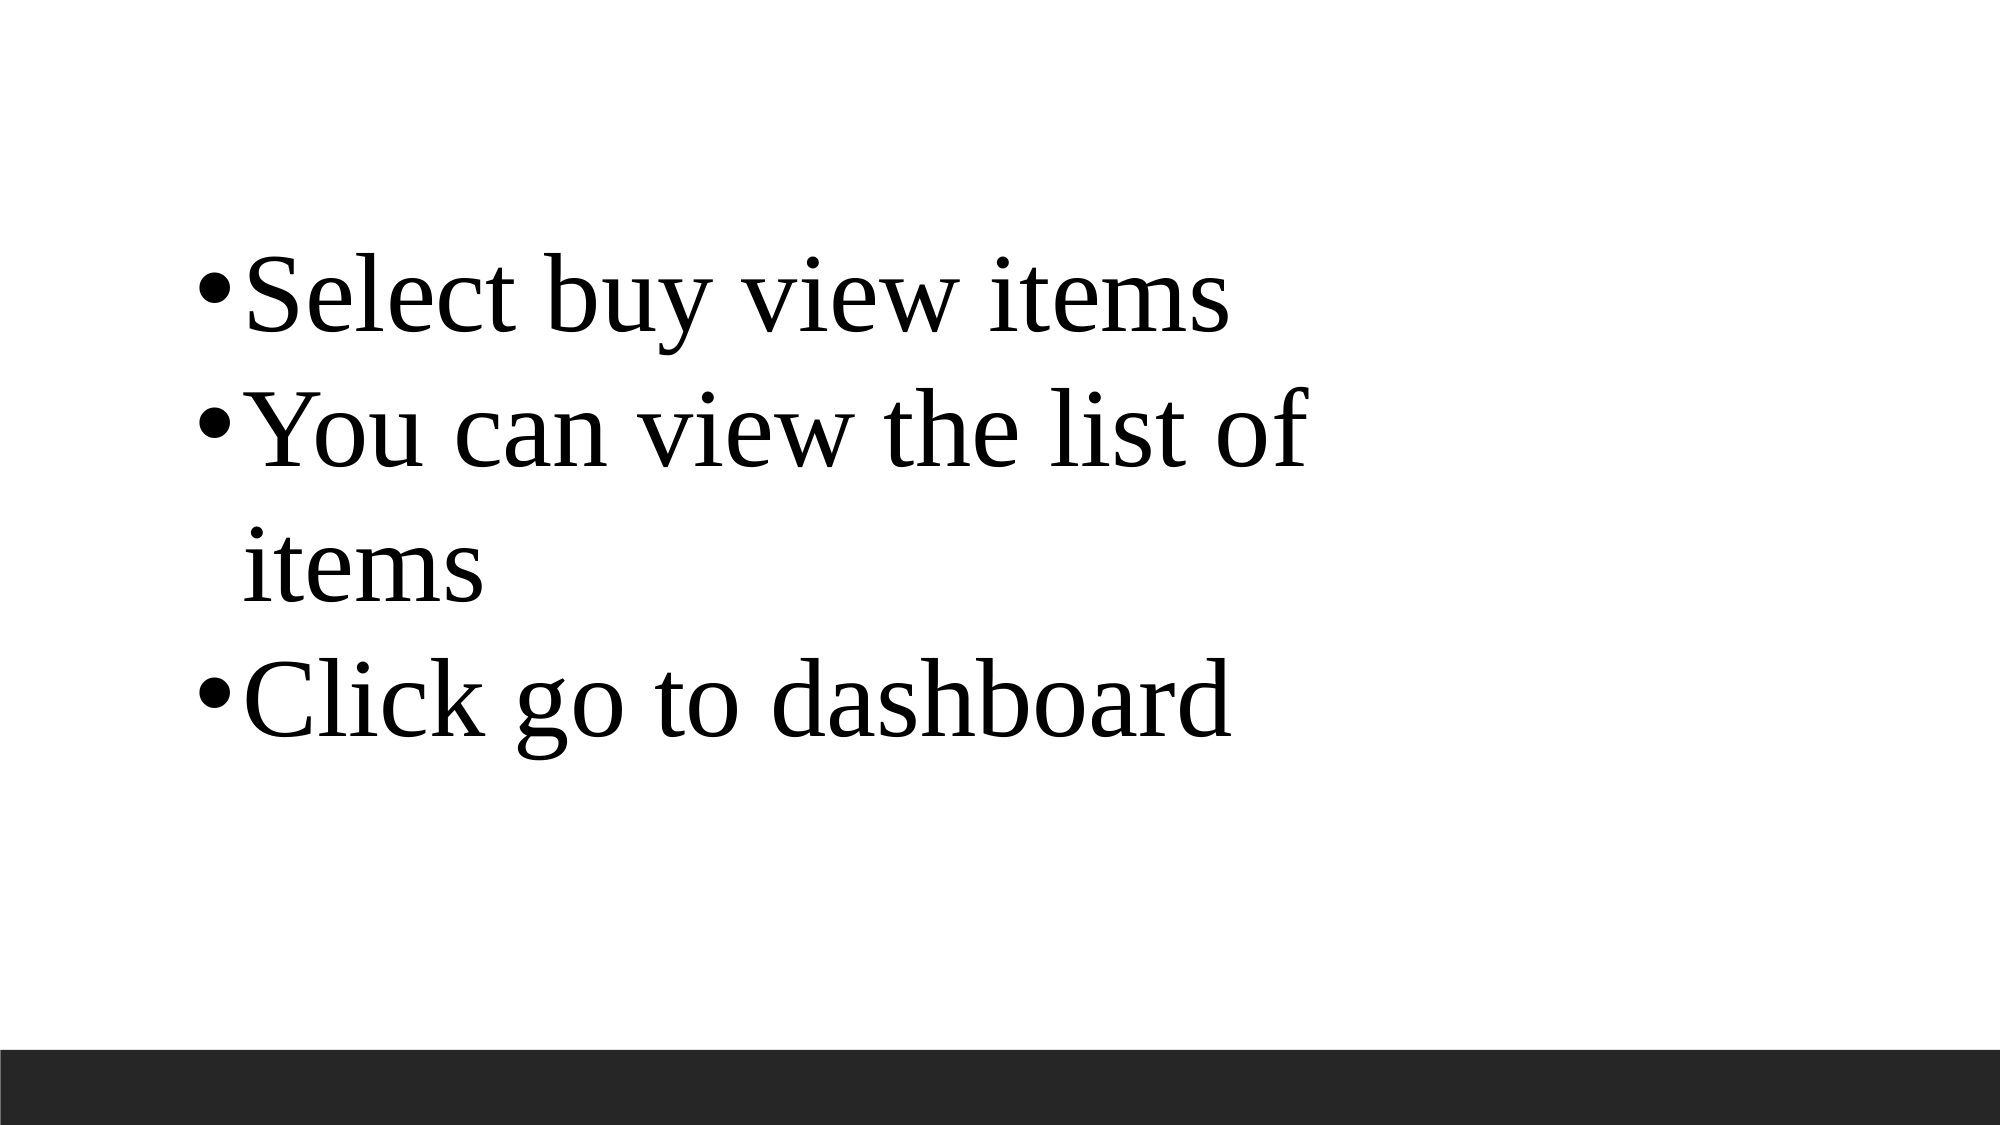

Select buy view items
You can view the list of items
Click go to dashboard